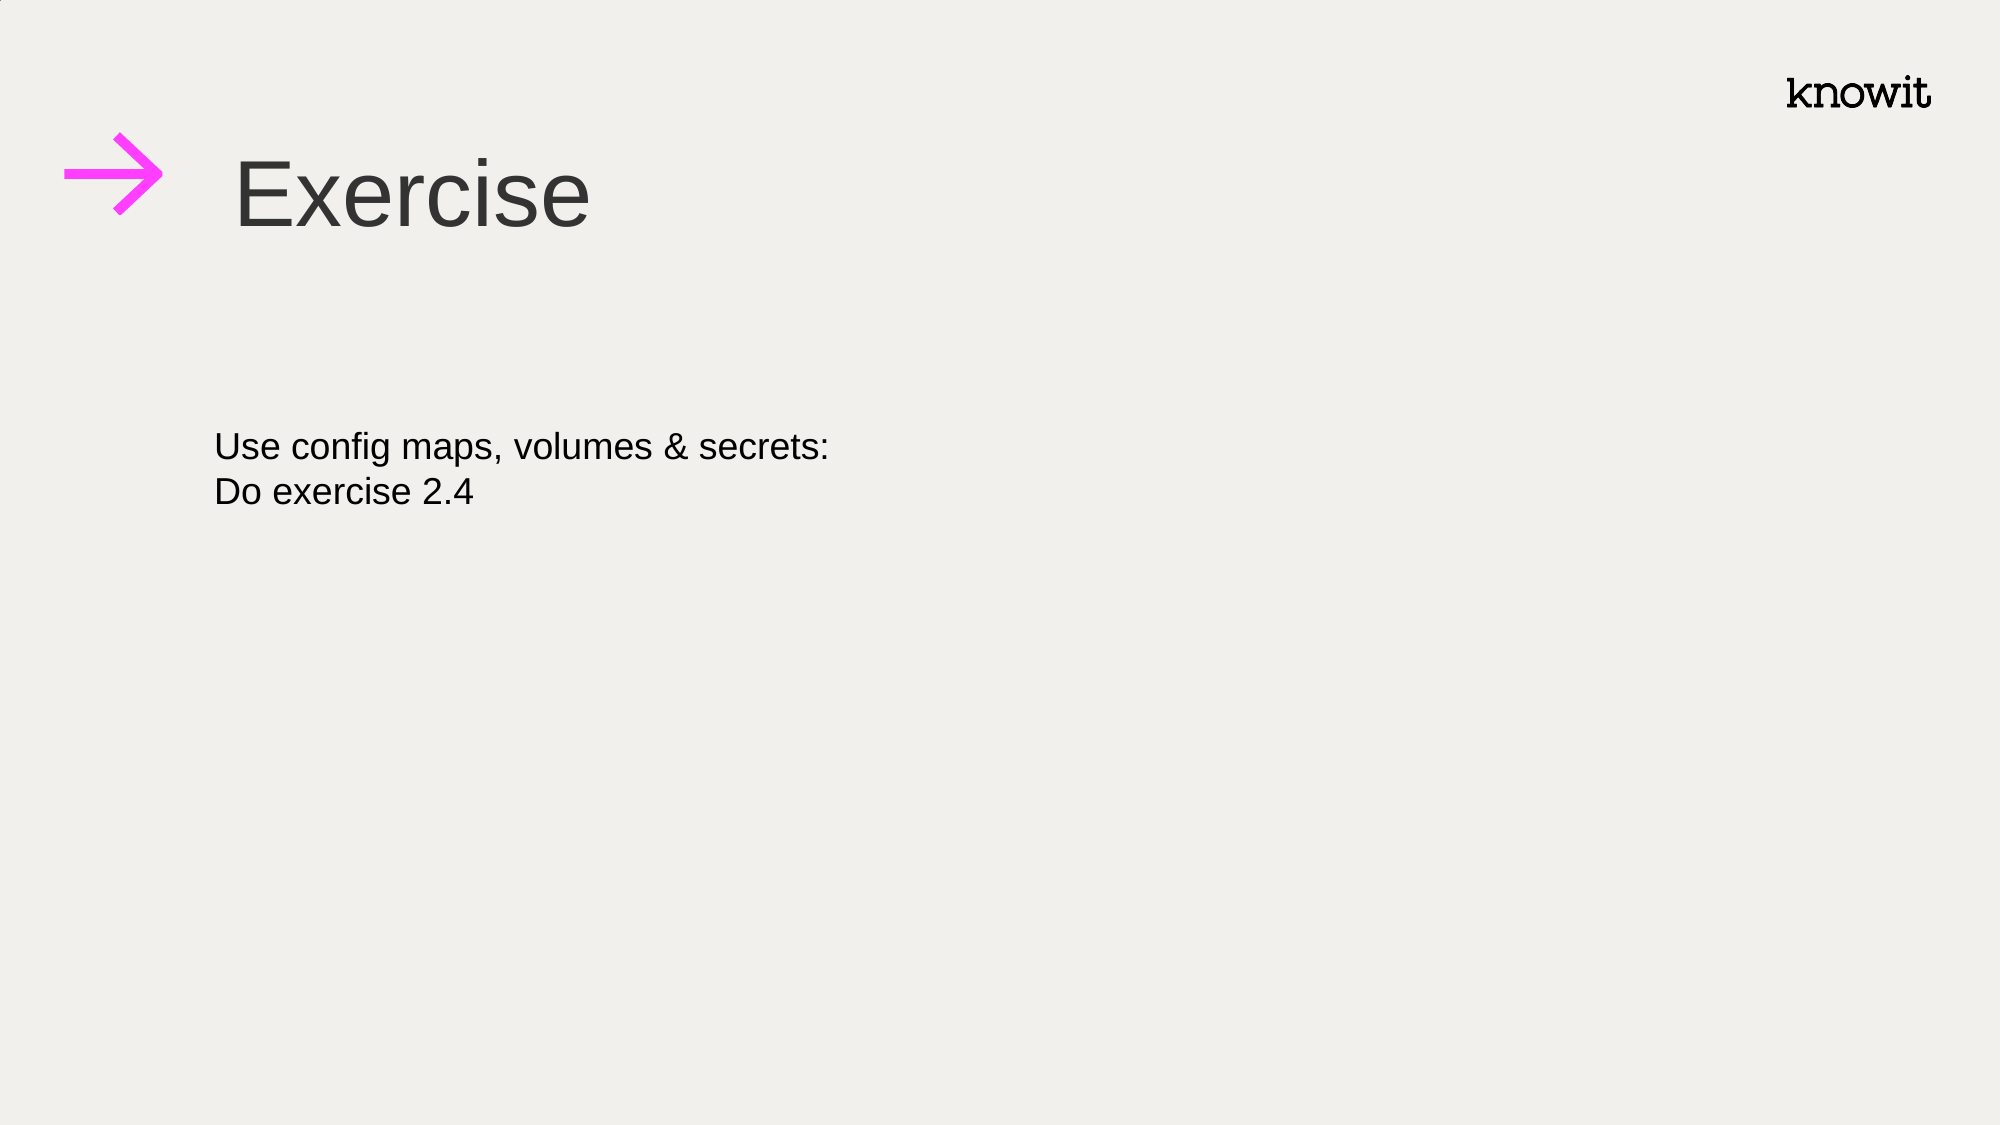

# Exercise
Use config maps, volumes & secrets:
Do exercise 2.4